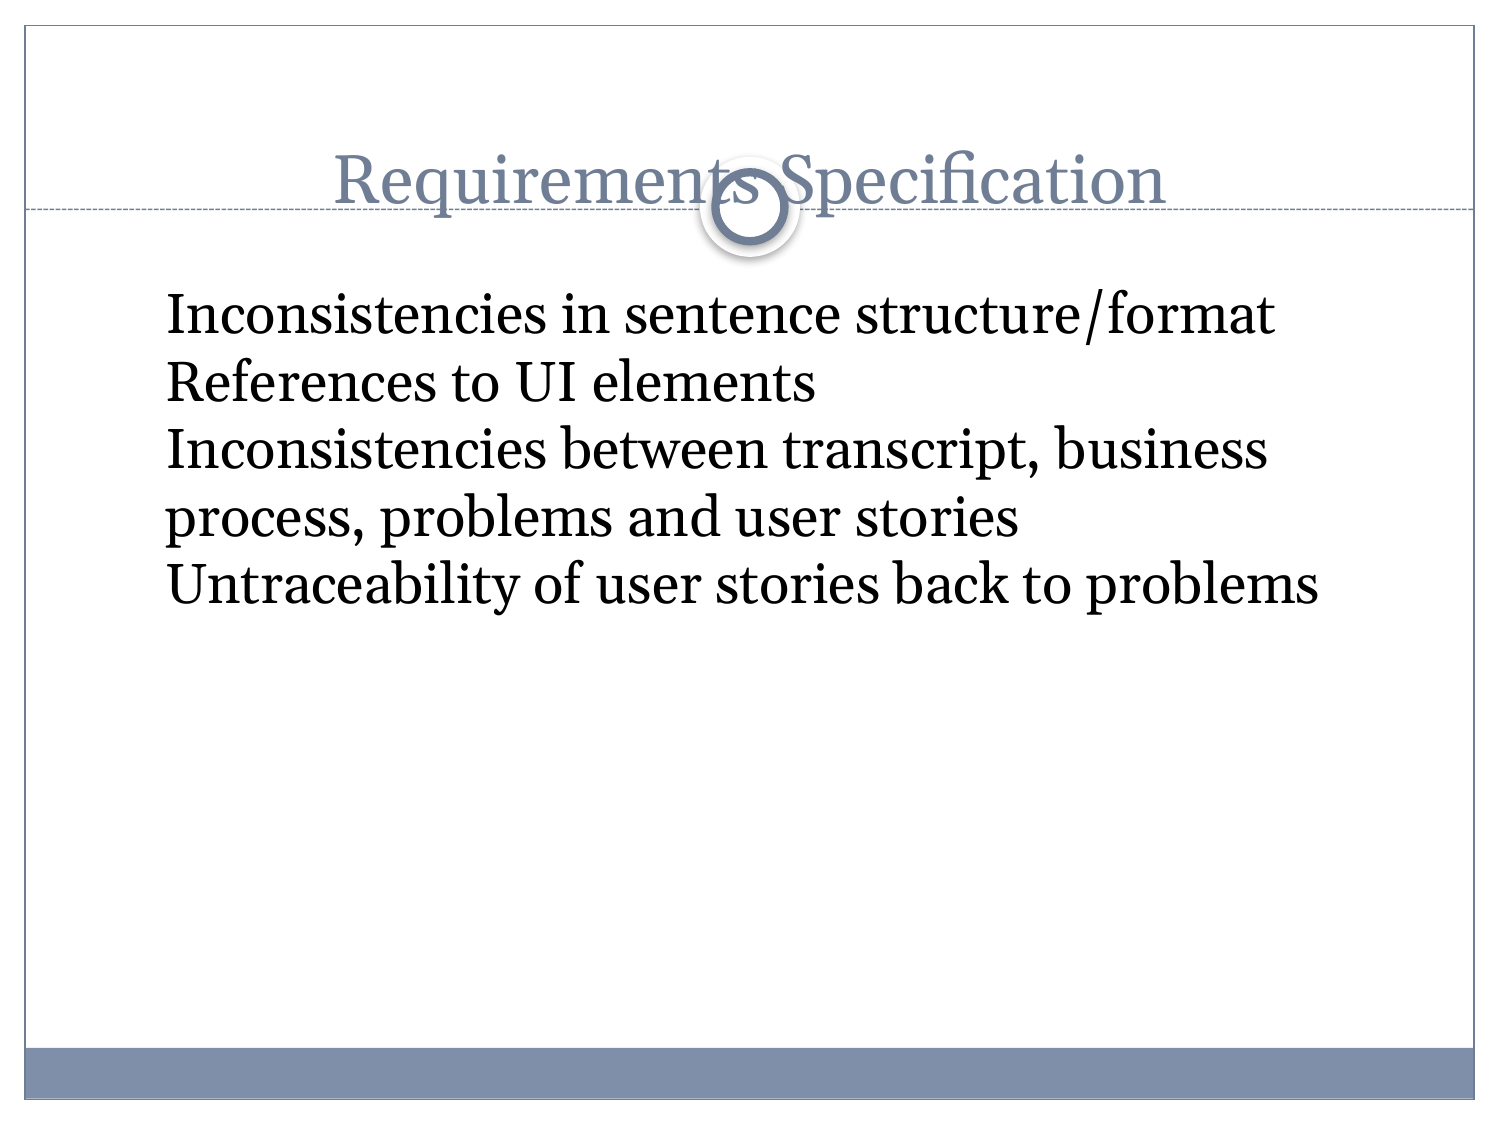

# Requirements Specification
Inconsistencies in sentence structure/format
References to UI elements
Inconsistencies between transcript, business process, problems and user stories
Untraceability of user stories back to problems